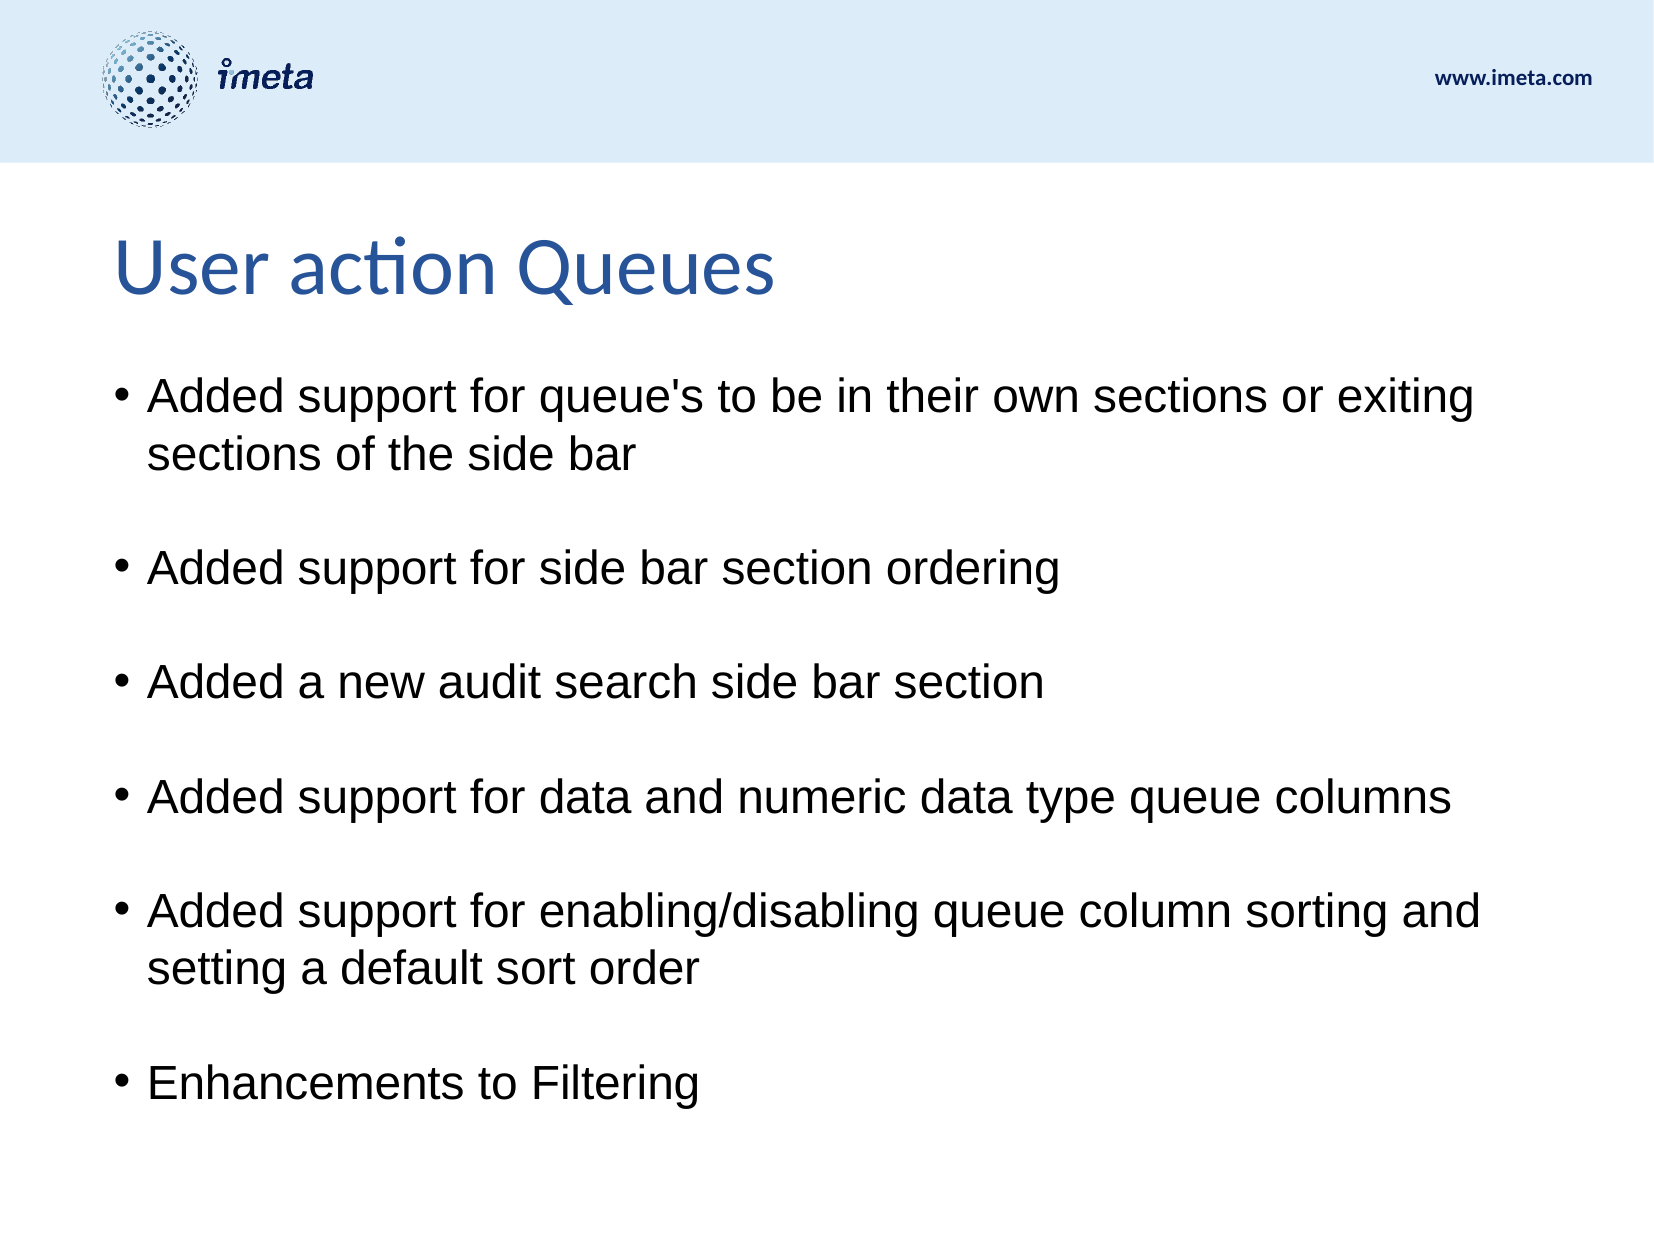

# User action Queues
Added support for queue's to be in their own sections or exiting sections of the side bar

Added support for side bar section ordering

Added a new audit search side bar section

Added support for data and numeric data type queue columns

Added support for enabling/disabling queue column sorting and setting a default sort order

Enhancements to Filtering